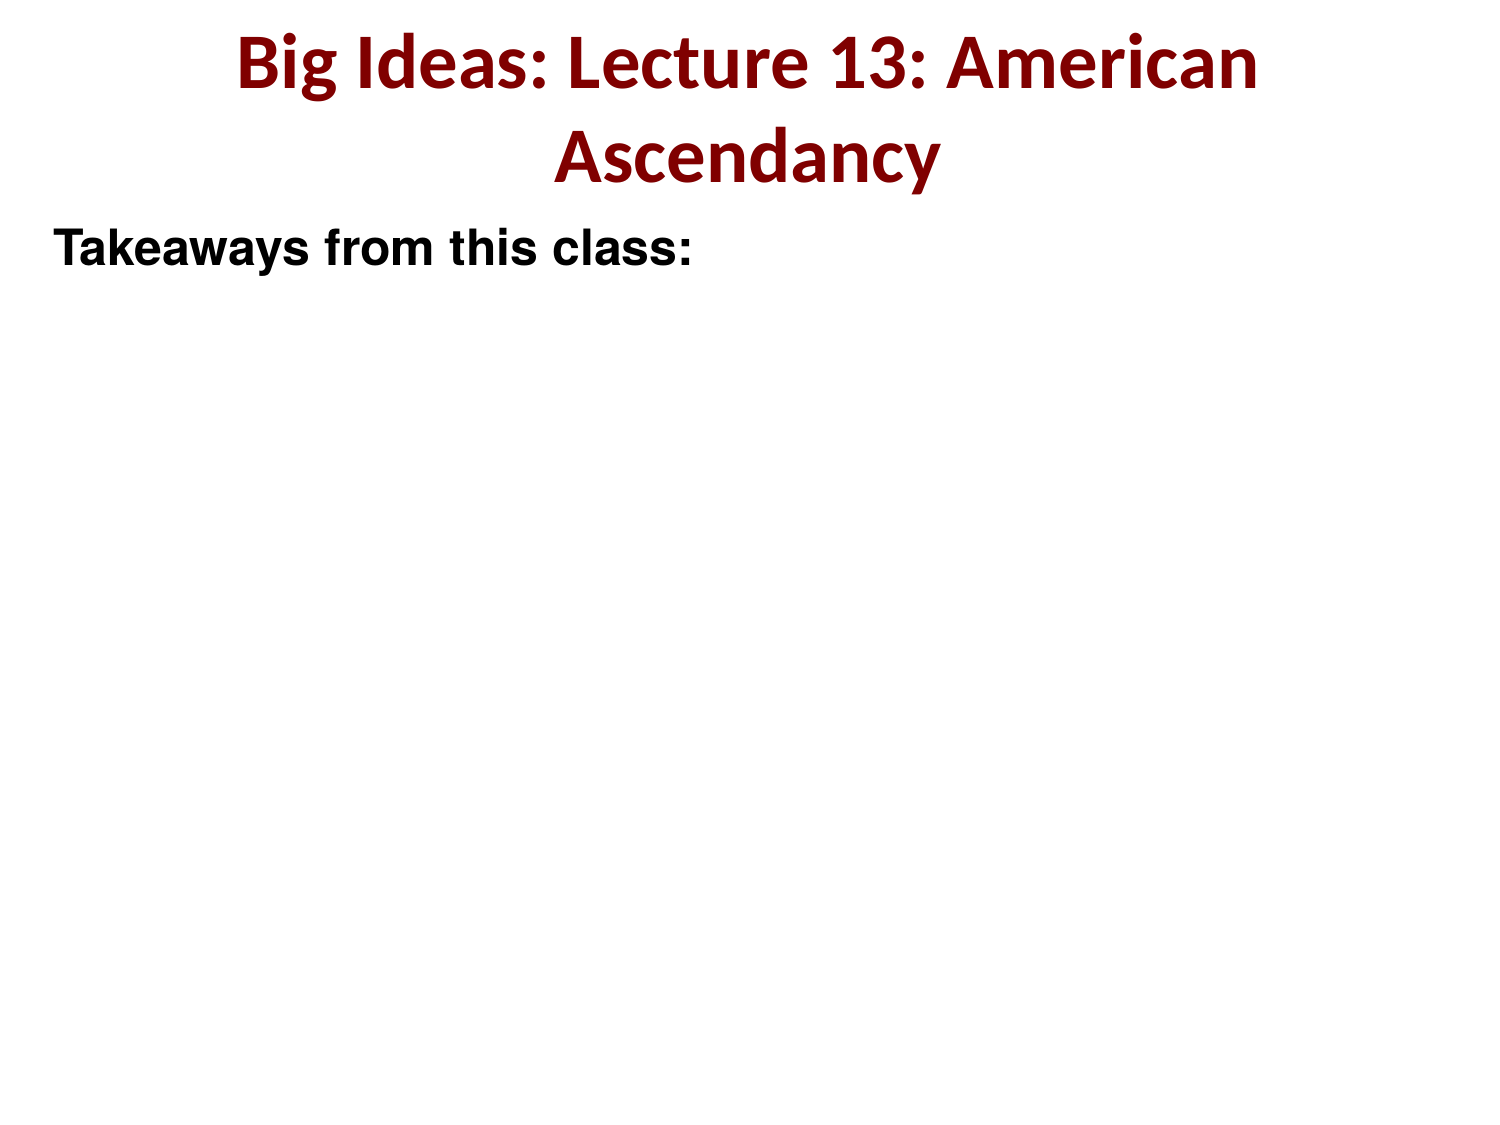

Big Ideas: Lecture 13: American Ascendancy
Takeaways from this class: